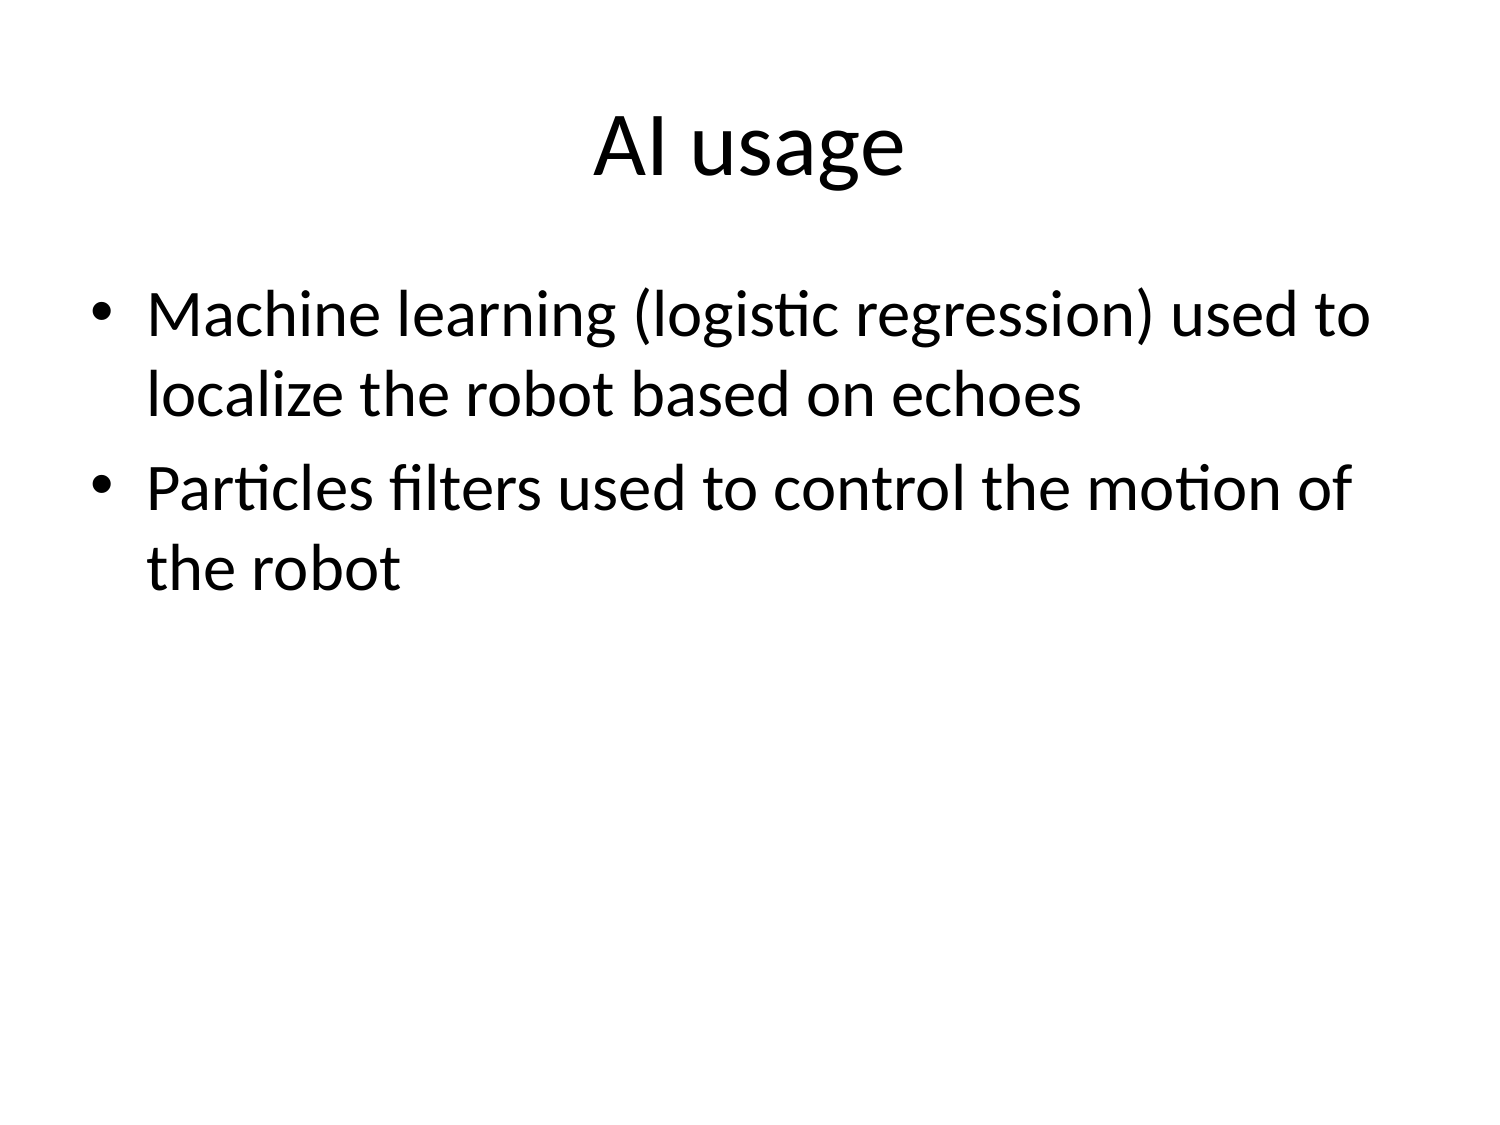

# AI usage
Machine learning (logistic regression) used to localize the robot based on echoes
Particles filters used to control the motion of the robot